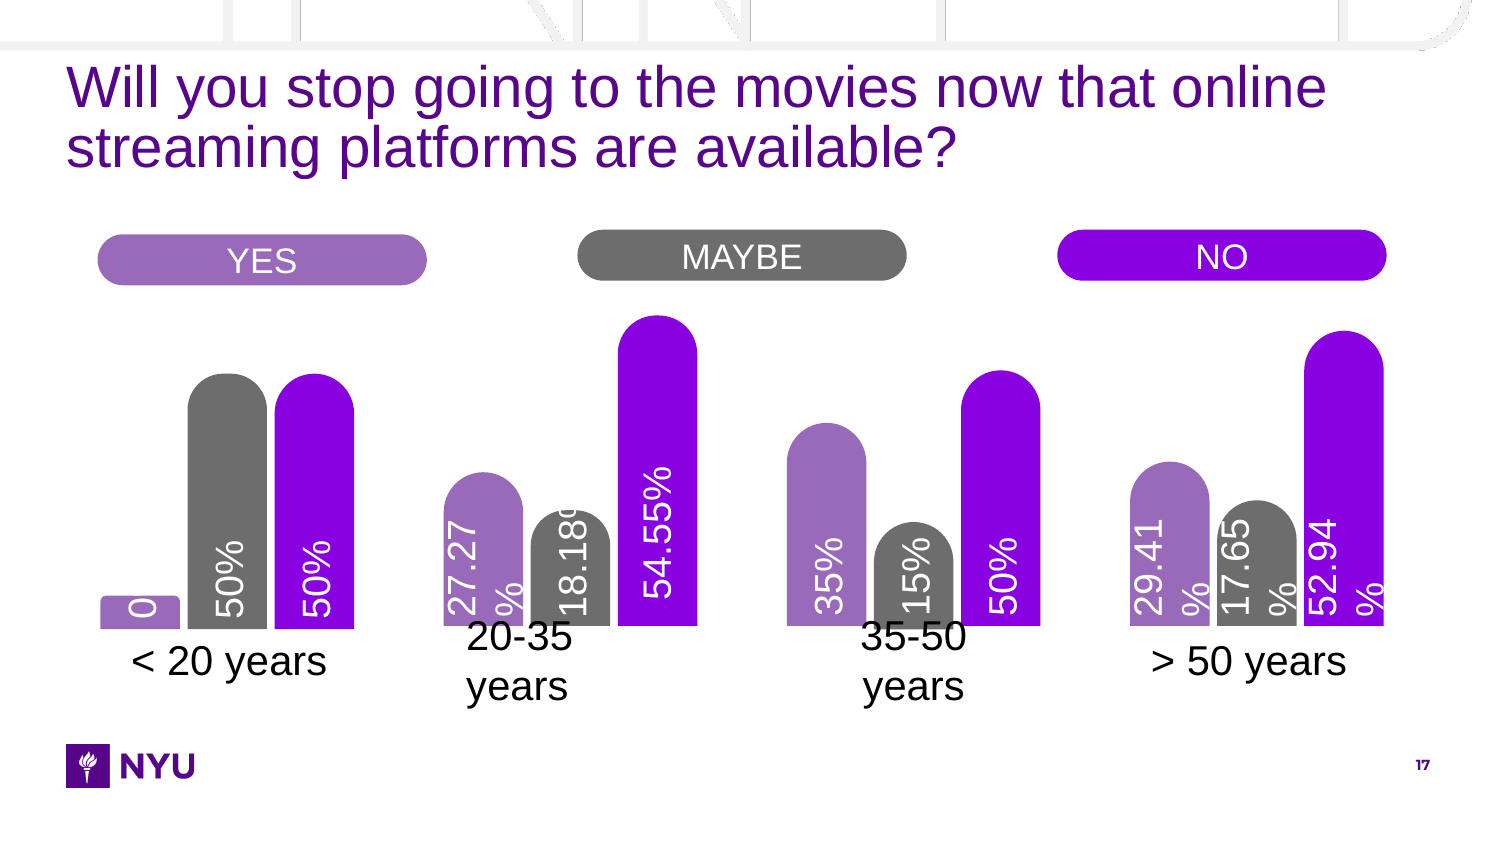

# Will you stop going to the movies now that online streaming platforms are available?
MAYBE
NO
YES

54.55%

18.18%
27.27%
29.41%
17.65%
52.94%
35%
15%
50%
0%
50%
50%

< 20 years
20-35 years
35-50 years
> 50 years